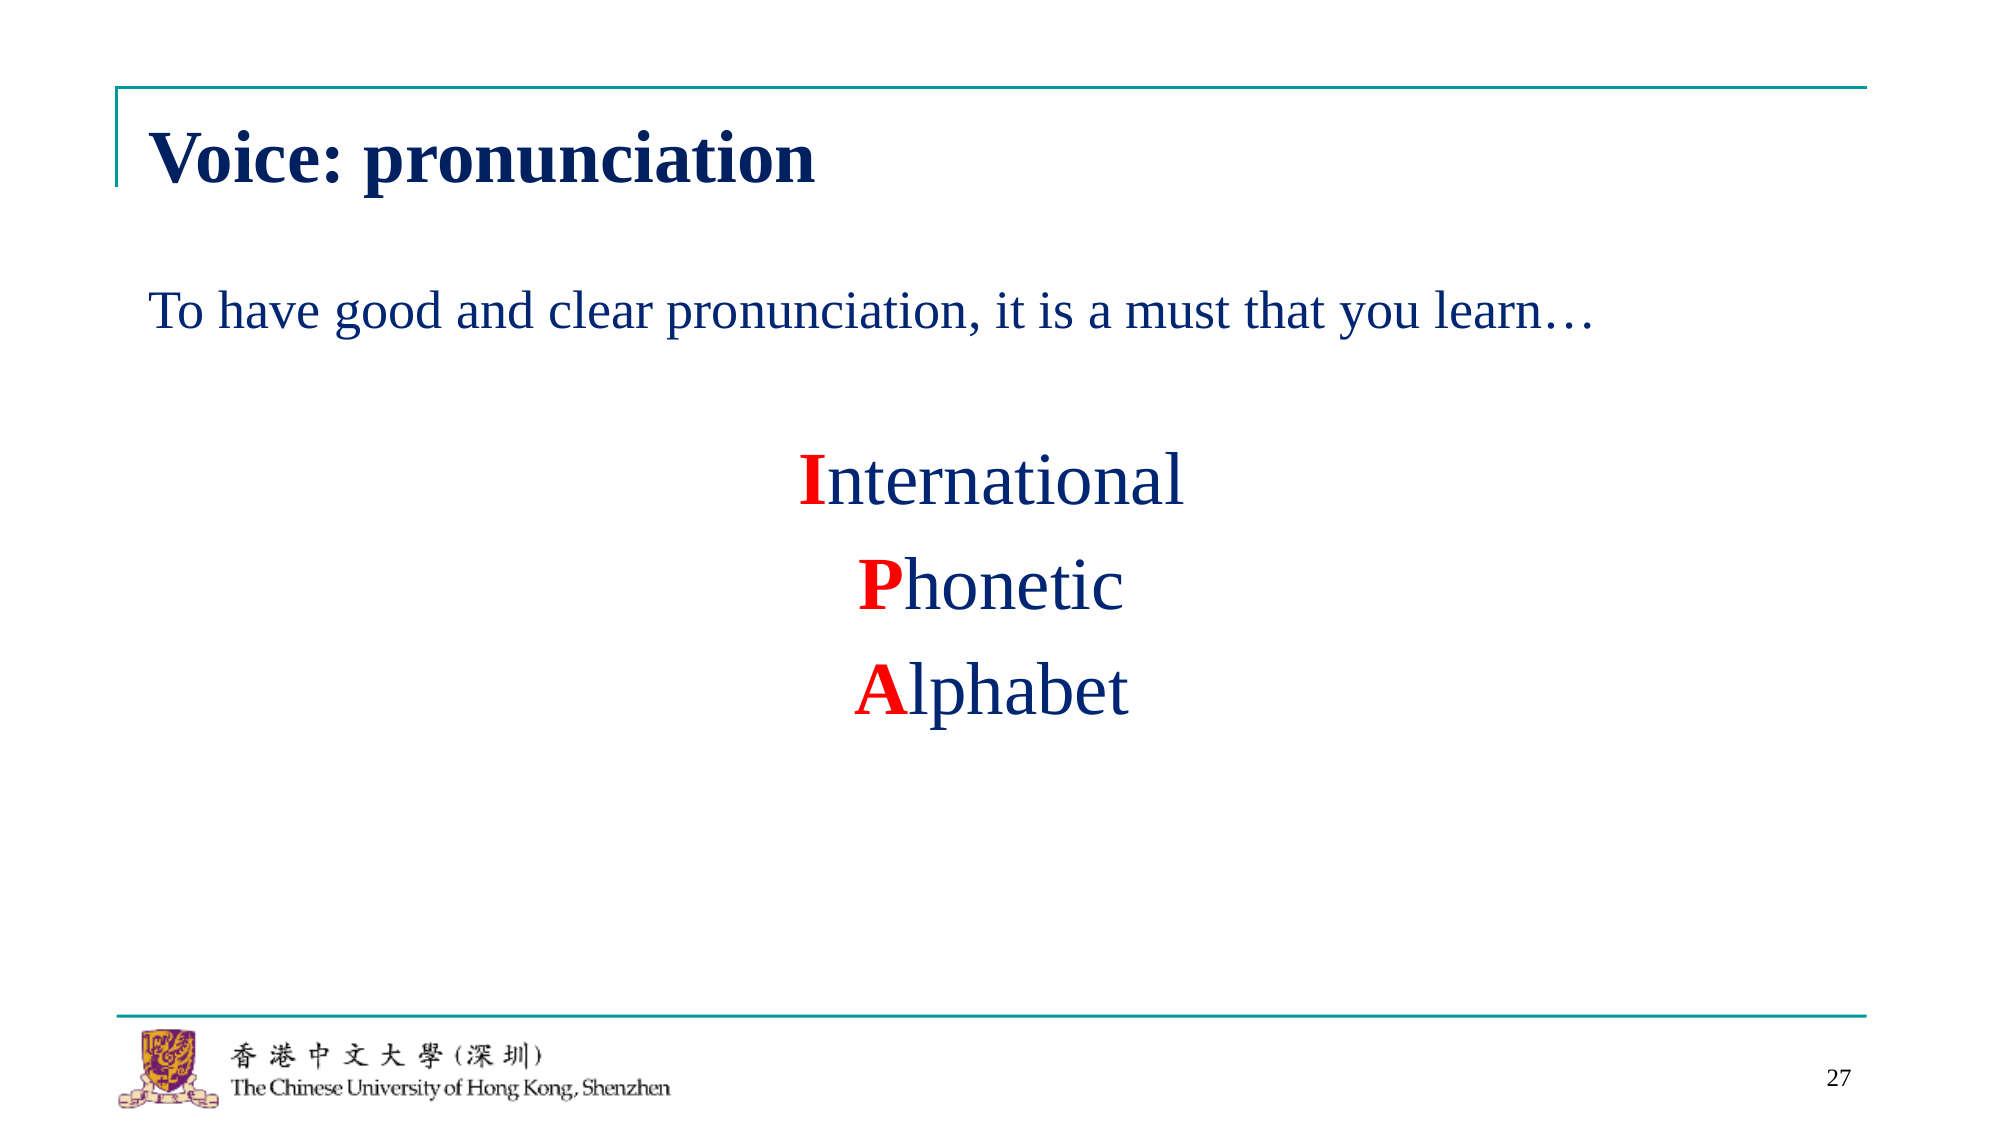

# Voice: pronunciation
To have good and clear pronunciation, it is a must that you learn…

International
Phonetic
Alphabet
27